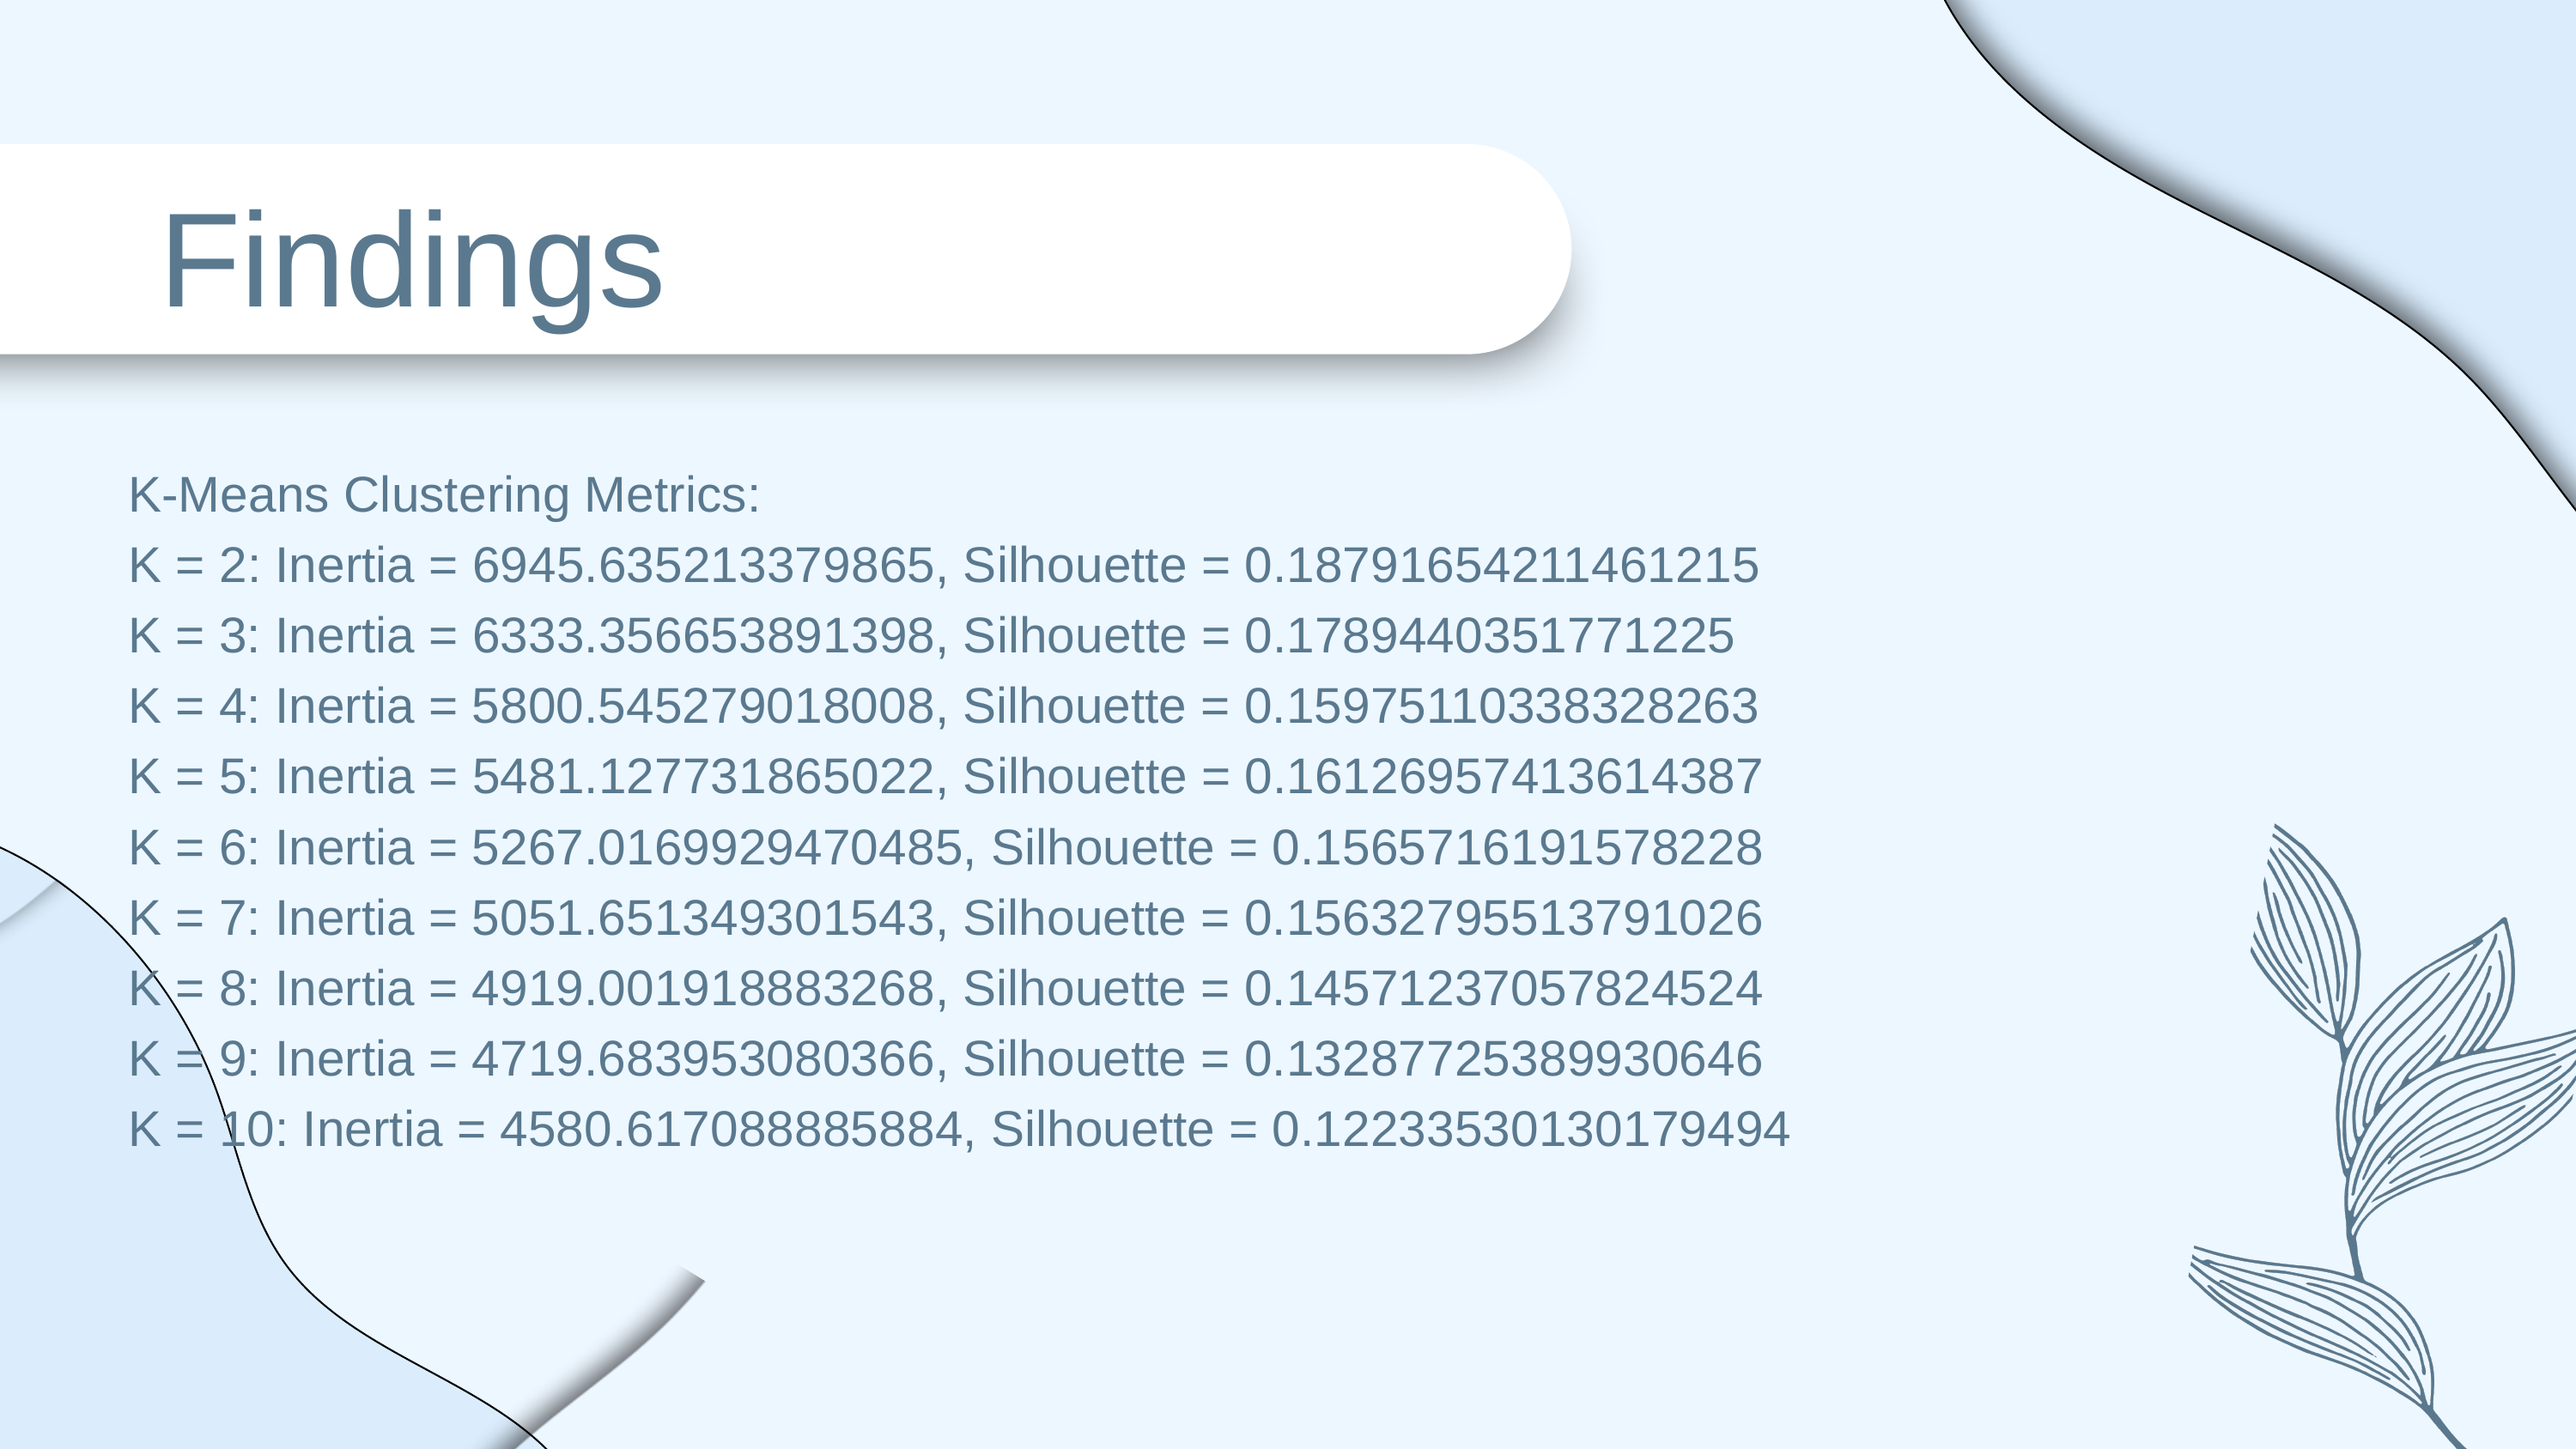

Findings
K-Means Clustering Metrics:
K = 2: Inertia = 6945.635213379865, Silhouette = 0.18791654211461215
K = 3: Inertia = 6333.356653891398, Silhouette = 0.1789440351771225
K = 4: Inertia = 5800.545279018008, Silhouette = 0.15975110338328263
K = 5: Inertia = 5481.127731865022, Silhouette = 0.16126957413614387
K = 6: Inertia = 5267.0169929470485, Silhouette = 0.1565716191578228
K = 7: Inertia = 5051.651349301543, Silhouette = 0.15632795513791026
K = 8: Inertia = 4919.001918883268, Silhouette = 0.14571237057824524
K = 9: Inertia = 4719.683953080366, Silhouette = 0.13287725389930646
K = 10: Inertia = 4580.617088885884, Silhouette = 0.12233530130179494